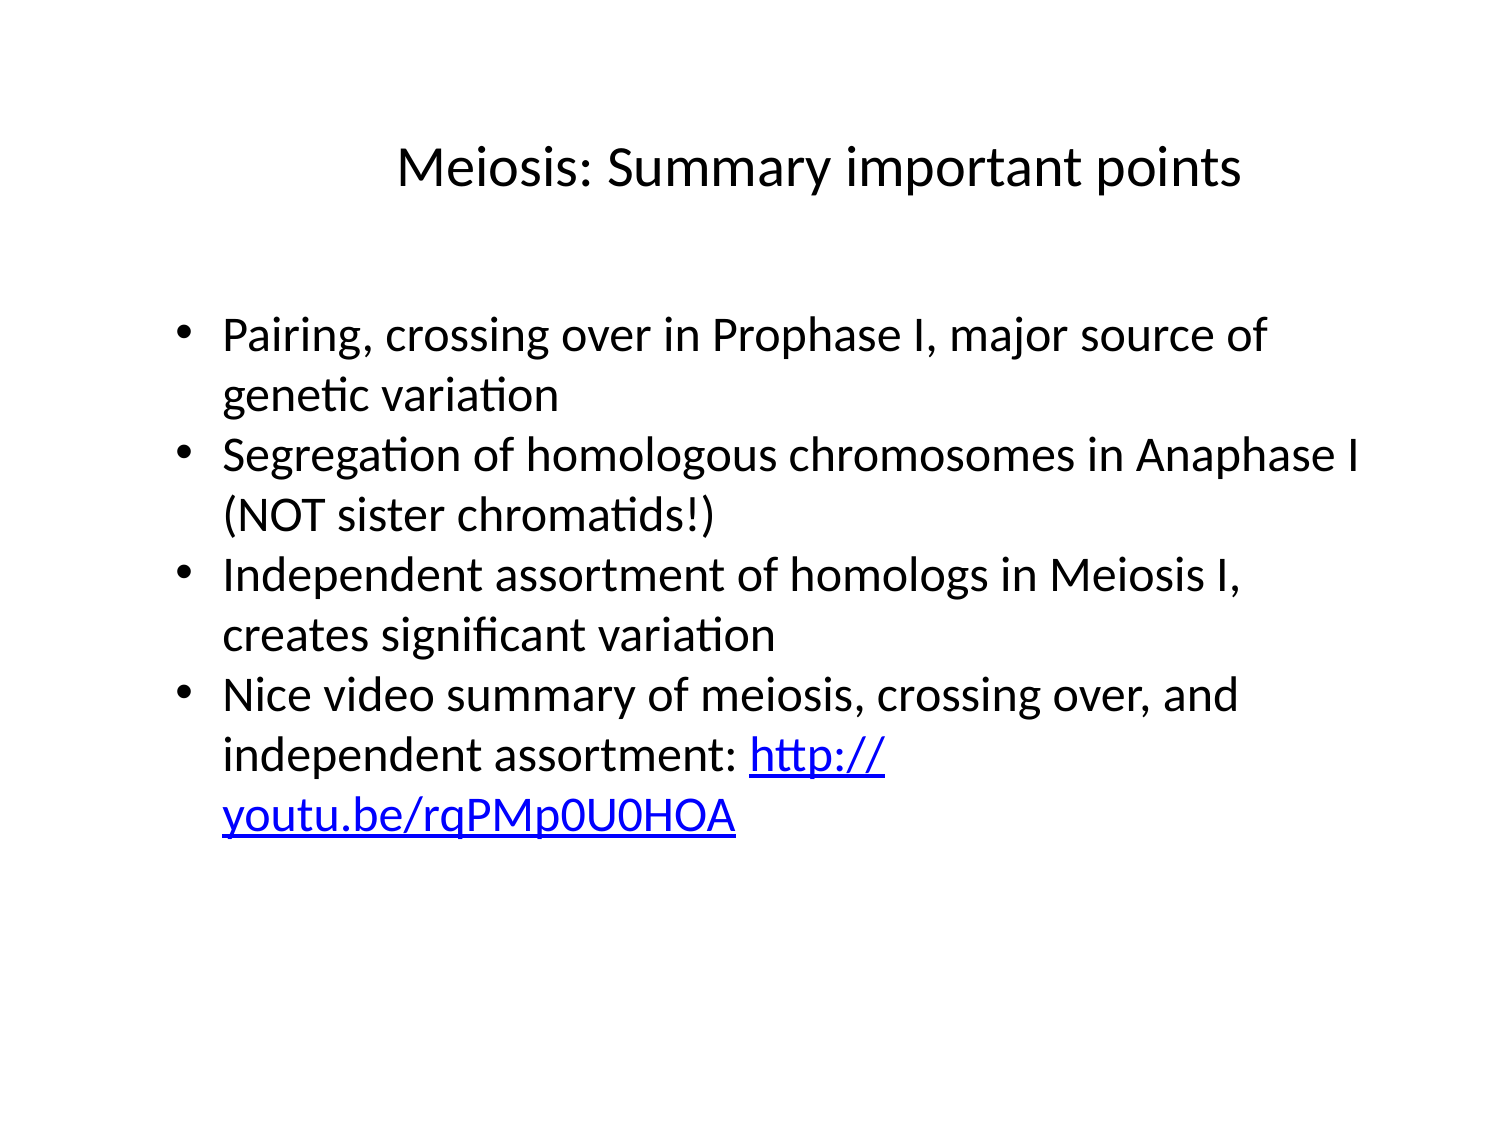

Meiosis: Summary important points
Pairing, crossing over in Prophase I, major source of genetic variation
Segregation of homologous chromosomes in Anaphase I (NOT sister chromatids!)
Independent assortment of homologs in Meiosis I, creates significant variation
Nice video summary of meiosis, crossing over, and independent assortment: http://youtu.be/rqPMp0U0HOA